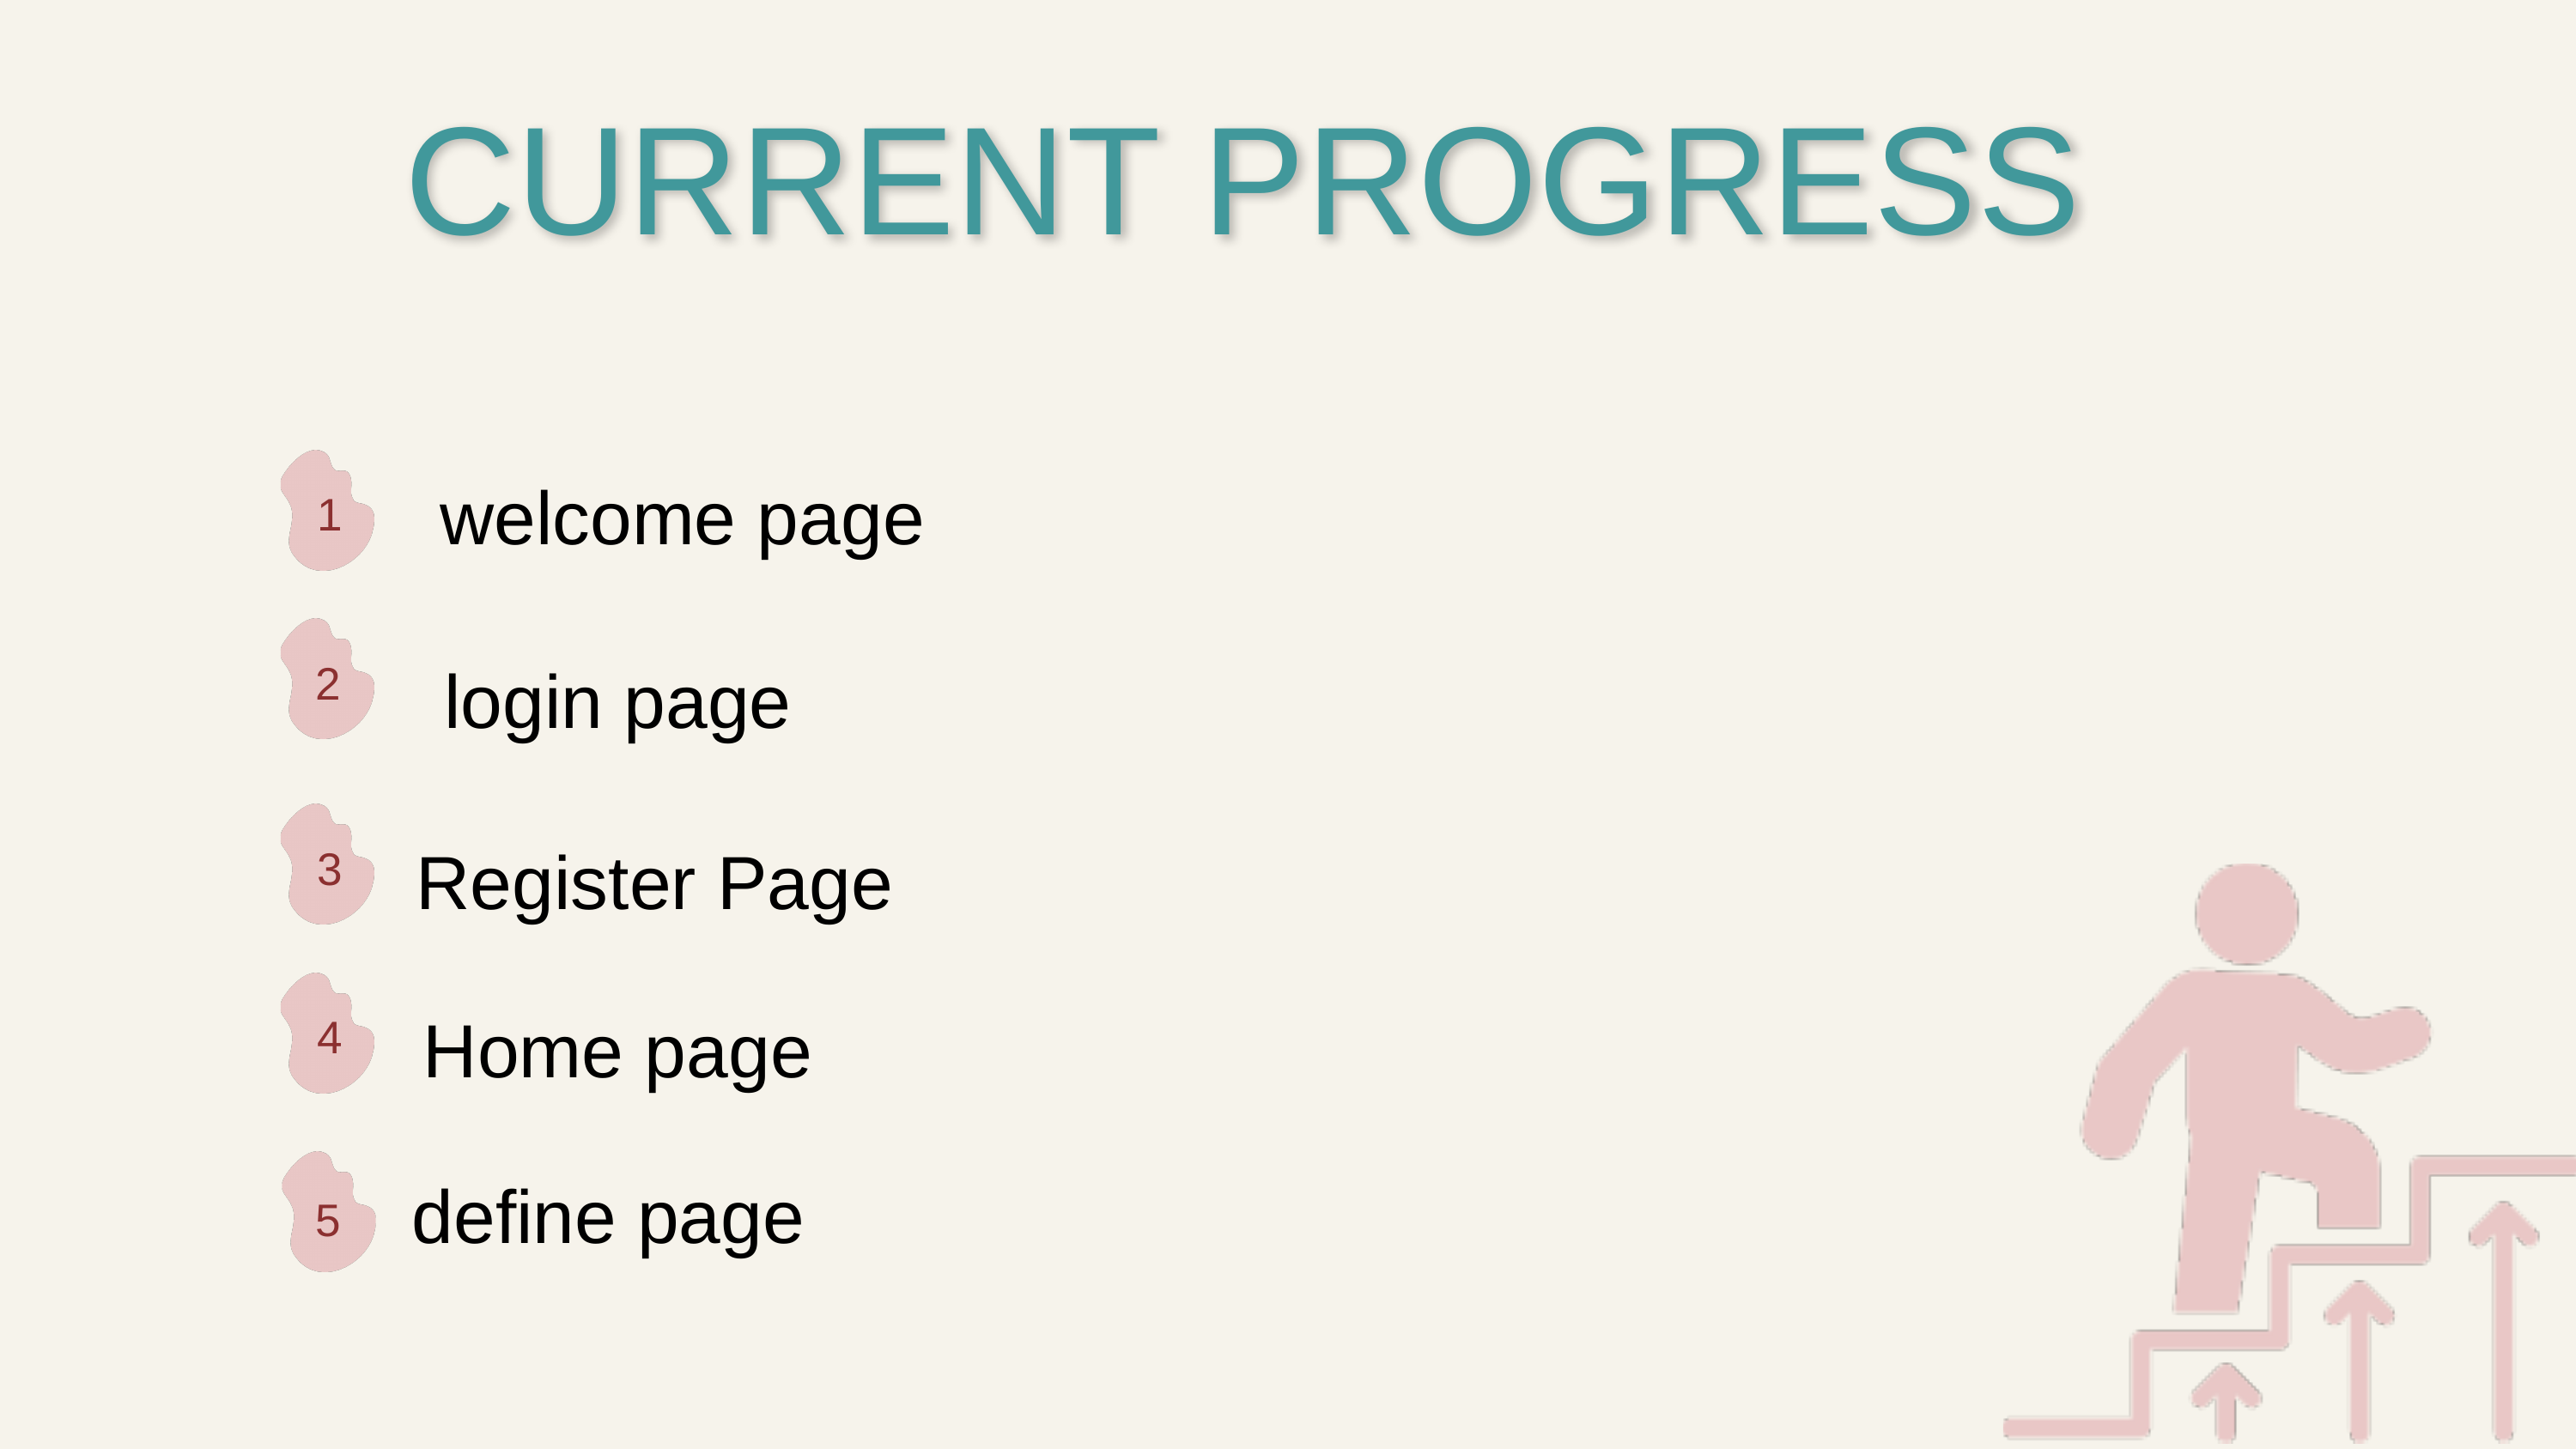

CURRENT PROGRESS

welcome page
1

login page
2

 Register Page ​
3

Home page
4

define page
5